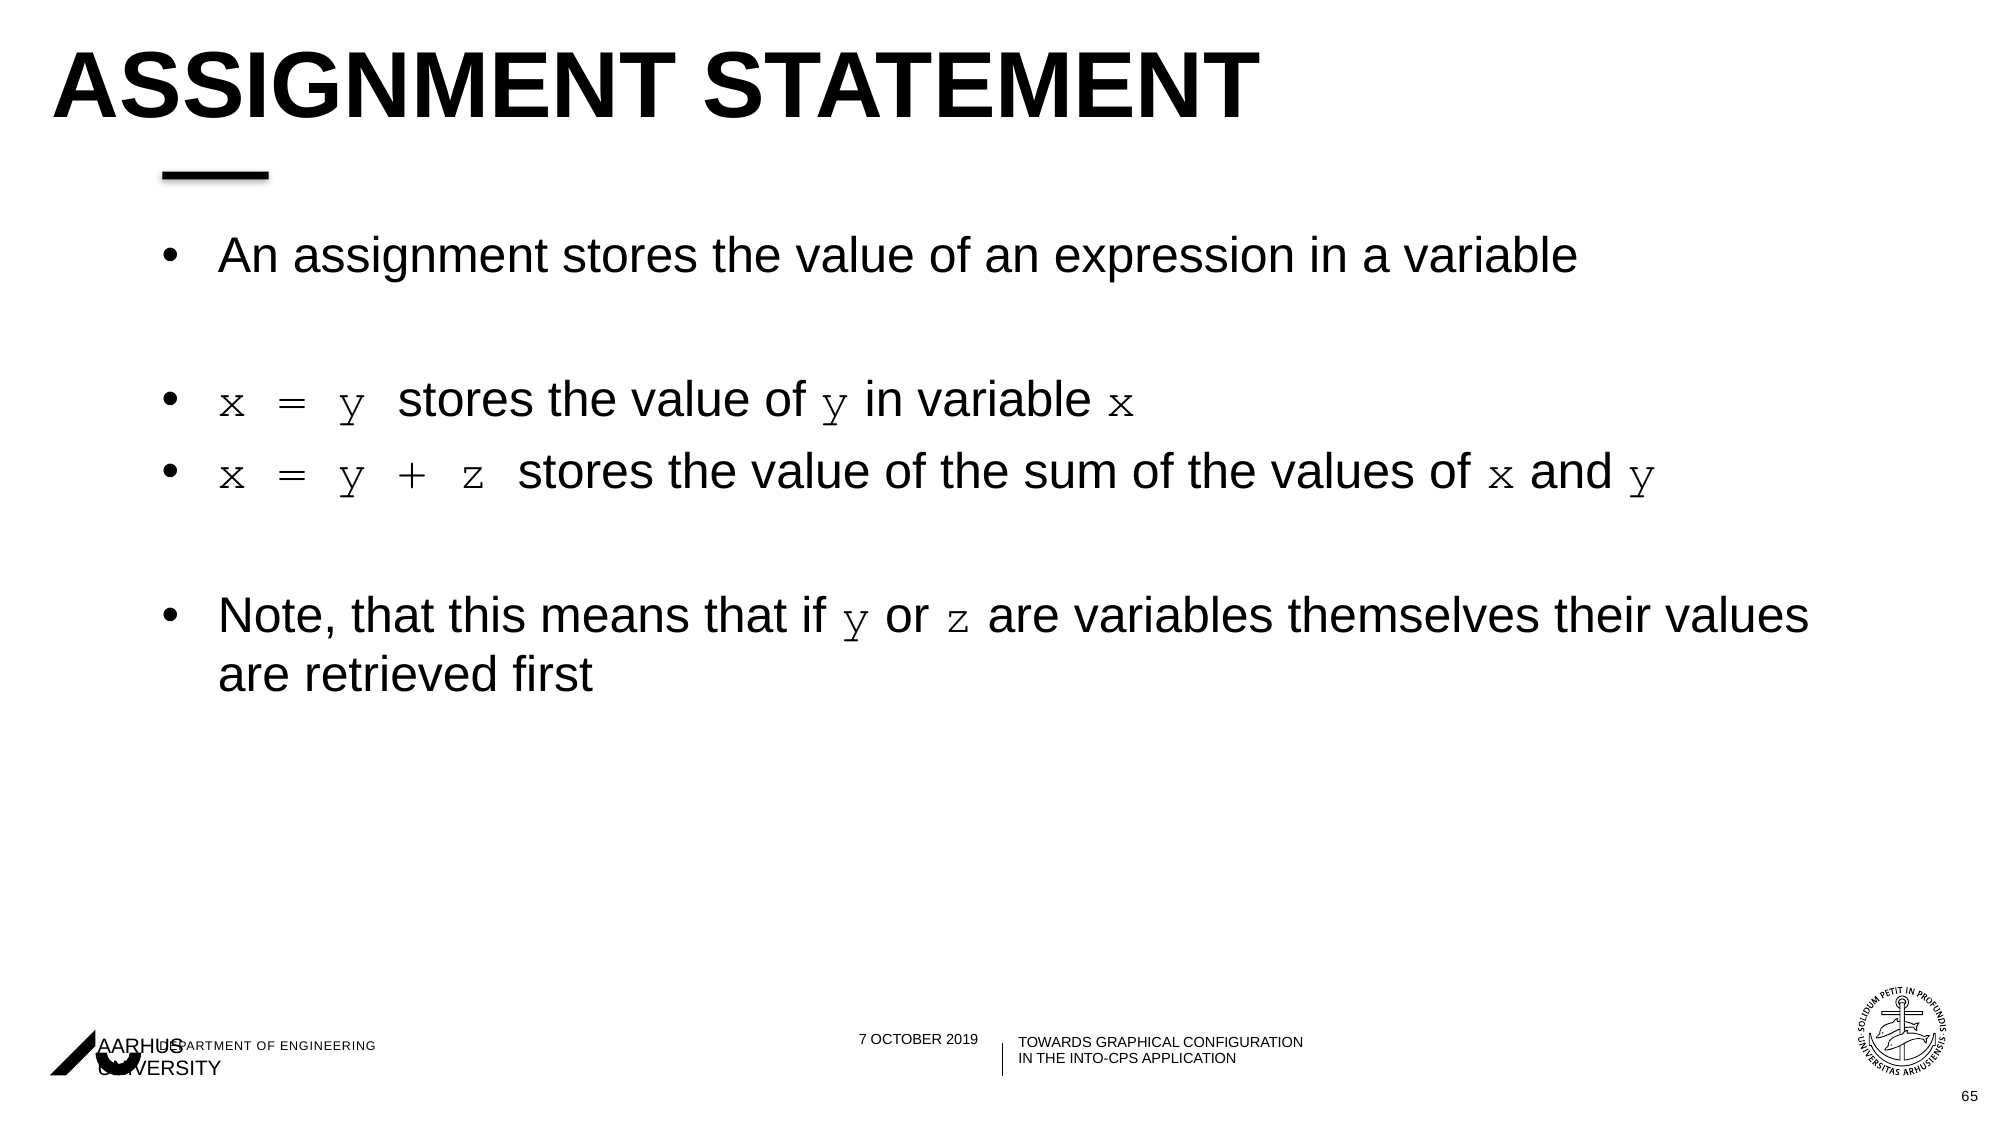

# Assignment statement
An assignment stores the value of an expression in a variable

x = y stores the value of y in variable x
x = y + z stores the value of the sum of the values of x and y

Note, that this means that if y or z are variables themselves their values are retrieved first
65